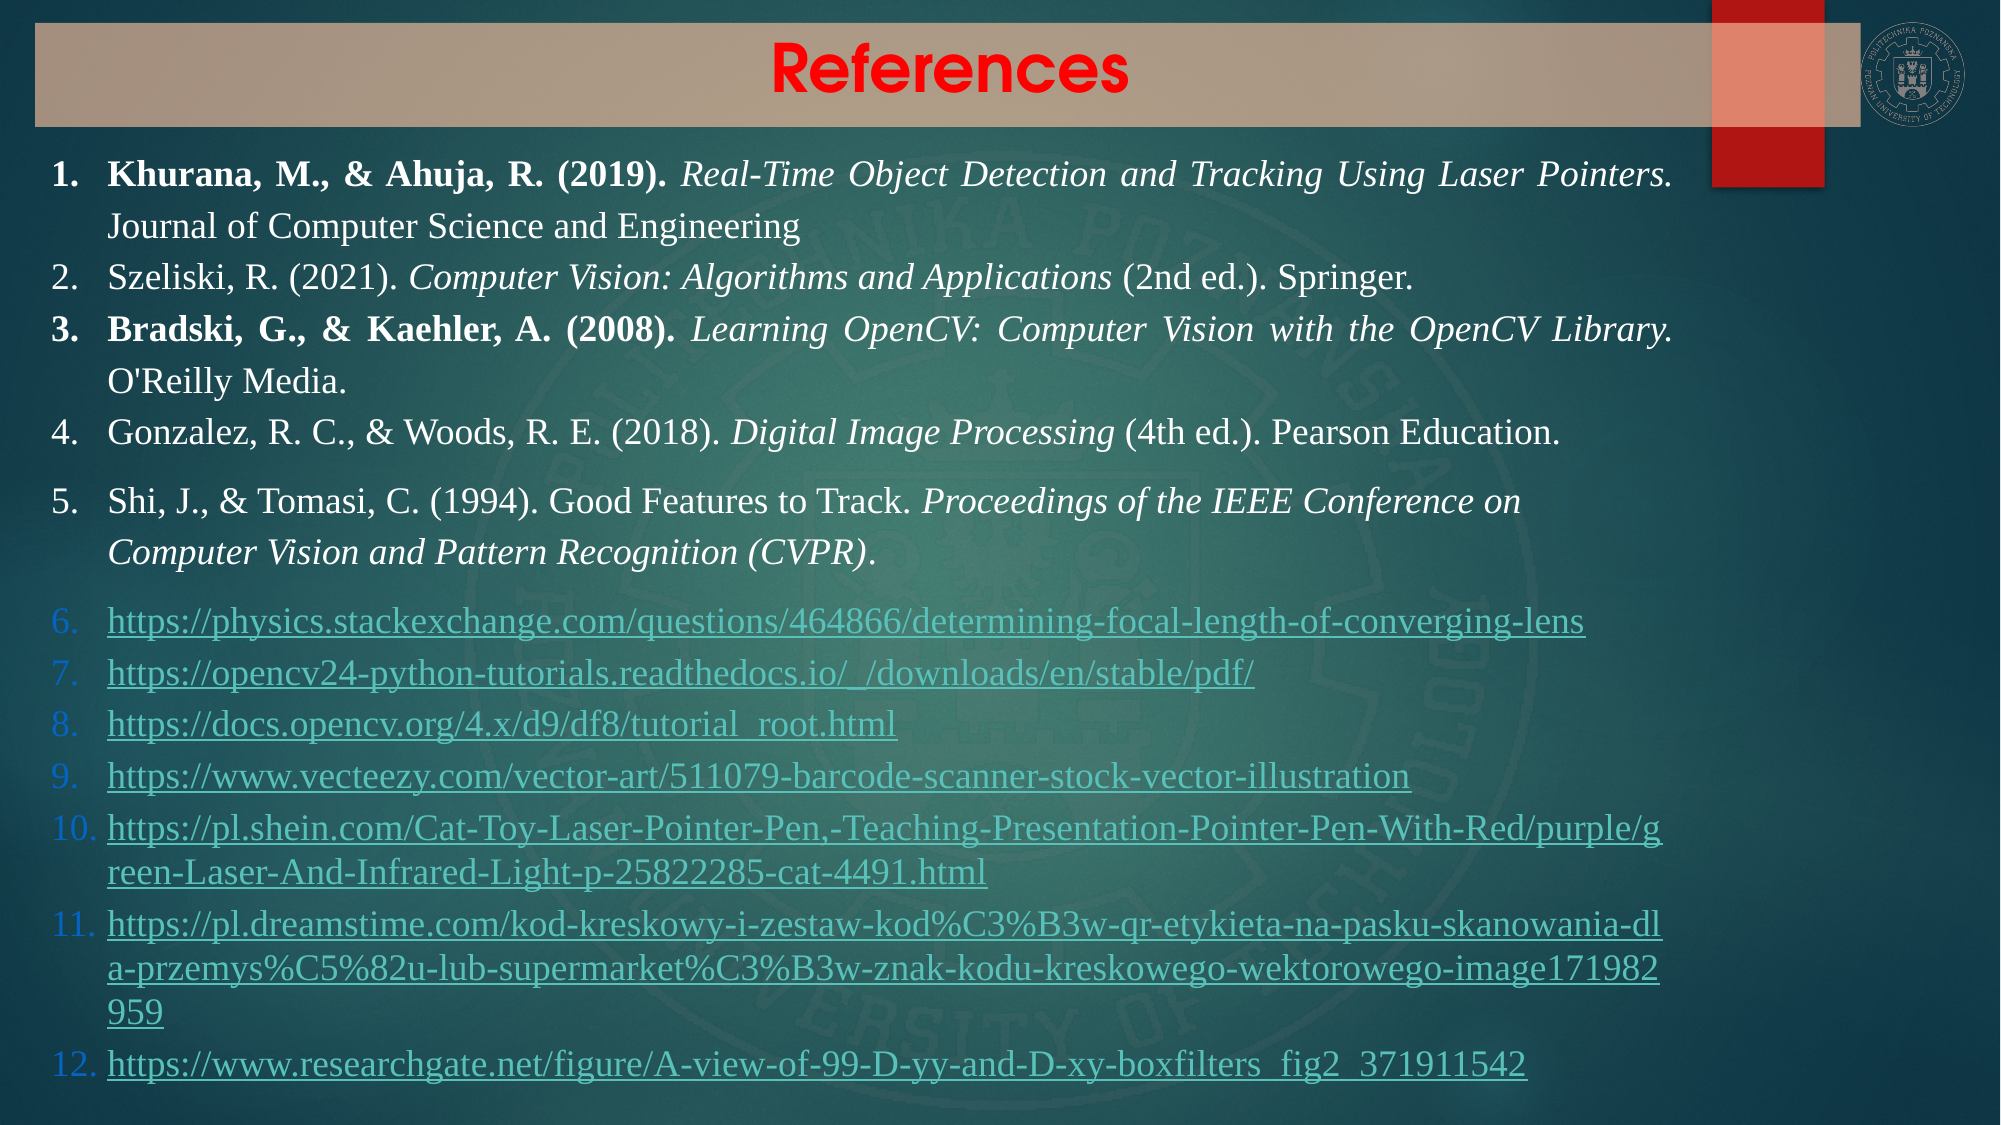

References
Khurana, M., & Ahuja, R. (2019). Real-Time Object Detection and Tracking Using Laser Pointers. Journal of Computer Science and Engineering
Szeliski, R. (2021). Computer Vision: Algorithms and Applications (2nd ed.). Springer.
Bradski, G., & Kaehler, A. (2008). Learning OpenCV: Computer Vision with the OpenCV Library. O'Reilly Media.
Gonzalez, R. C., & Woods, R. E. (2018). Digital Image Processing (4th ed.). Pearson Education.
Shi, J., & Tomasi, C. (1994). Good Features to Track. Proceedings of the IEEE Conference on Computer Vision and Pattern Recognition (CVPR).
https://physics.stackexchange.com/questions/464866/determining-focal-length-of-converging-lens
https://opencv24-python-tutorials.readthedocs.io/_/downloads/en/stable/pdf/
https://docs.opencv.org/4.x/d9/df8/tutorial_root.html
https://www.vecteezy.com/vector-art/511079-barcode-scanner-stock-vector-illustration
https://pl.shein.com/Cat-Toy-Laser-Pointer-Pen,-Teaching-Presentation-Pointer-Pen-With-Red/purple/green-Laser-And-Infrared-Light-p-25822285-cat-4491.html
https://pl.dreamstime.com/kod-kreskowy-i-zestaw-kod%C3%B3w-qr-etykieta-na-pasku-skanowania-dla-przemys%C5%82u-lub-supermarket%C3%B3w-znak-kodu-kreskowego-wektorowego-image171982959
https://www.researchgate.net/figure/A-view-of-99-D-yy-and-D-xy-boxfilters_fig2_371911542